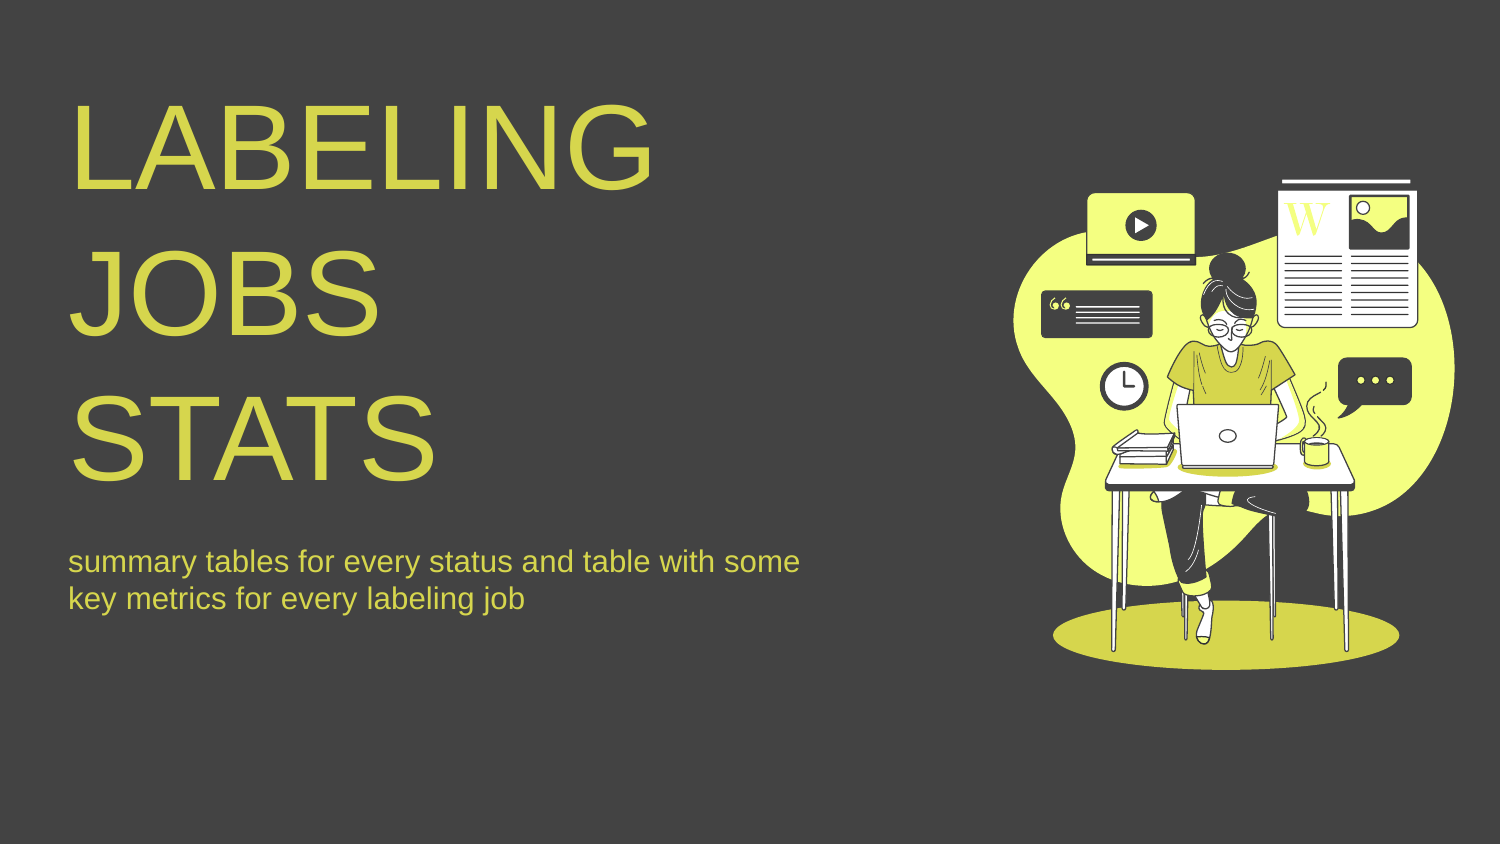

# LABELING JOBS
STATS

summary tables for every status and table with some key metrics for every labeling job